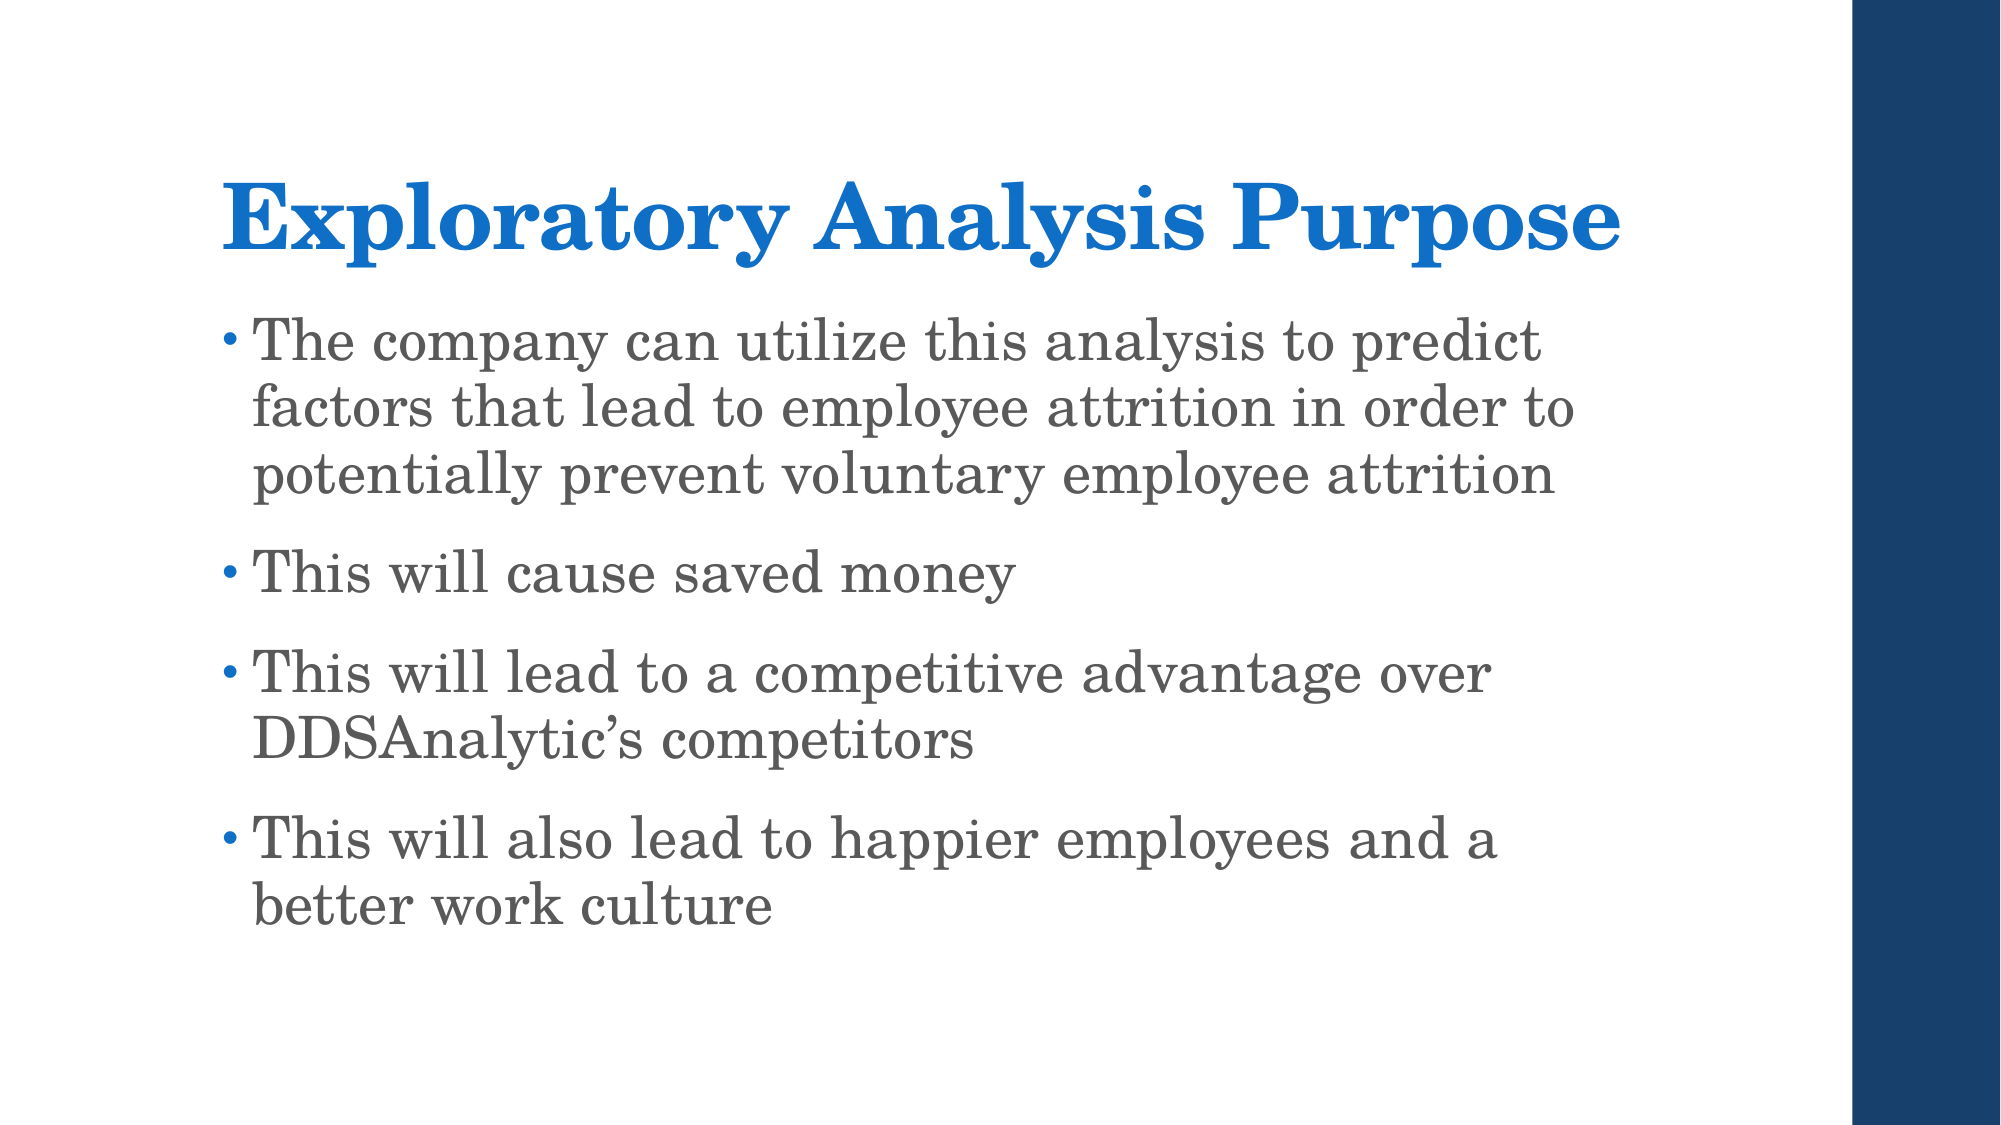

# Exploratory Analysis Purpose
The company can utilize this analysis to predict factors that lead to employee attrition in order to potentially prevent voluntary employee attrition
This will cause saved money
This will lead to a competitive advantage over DDSAnalytic’s competitors
This will also lead to happier employees and a better work culture